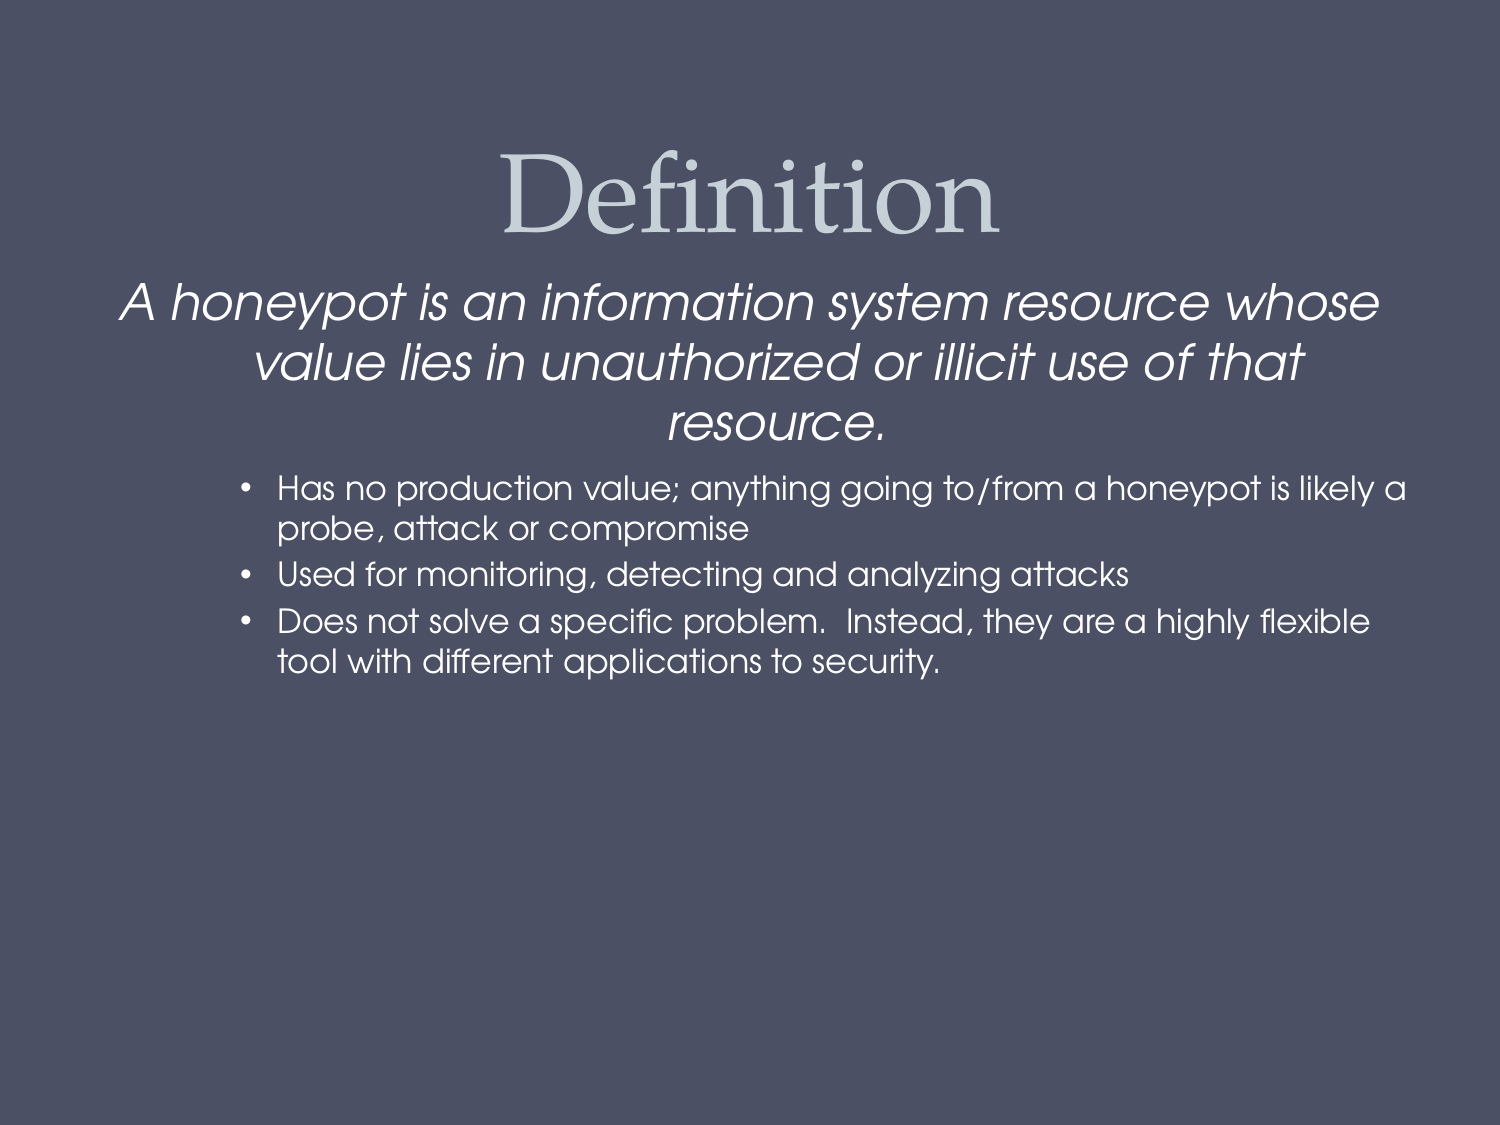

# Definition
A honeypot is an information system resource whose value lies in unauthorized or illicit use of that resource.
Has no production value; anything going to/from a honeypot is likely a probe, attack or compromise
Used for monitoring, detecting and analyzing attacks
Does not solve a specific problem.  Instead, they are a highly flexible tool with different applications to security.